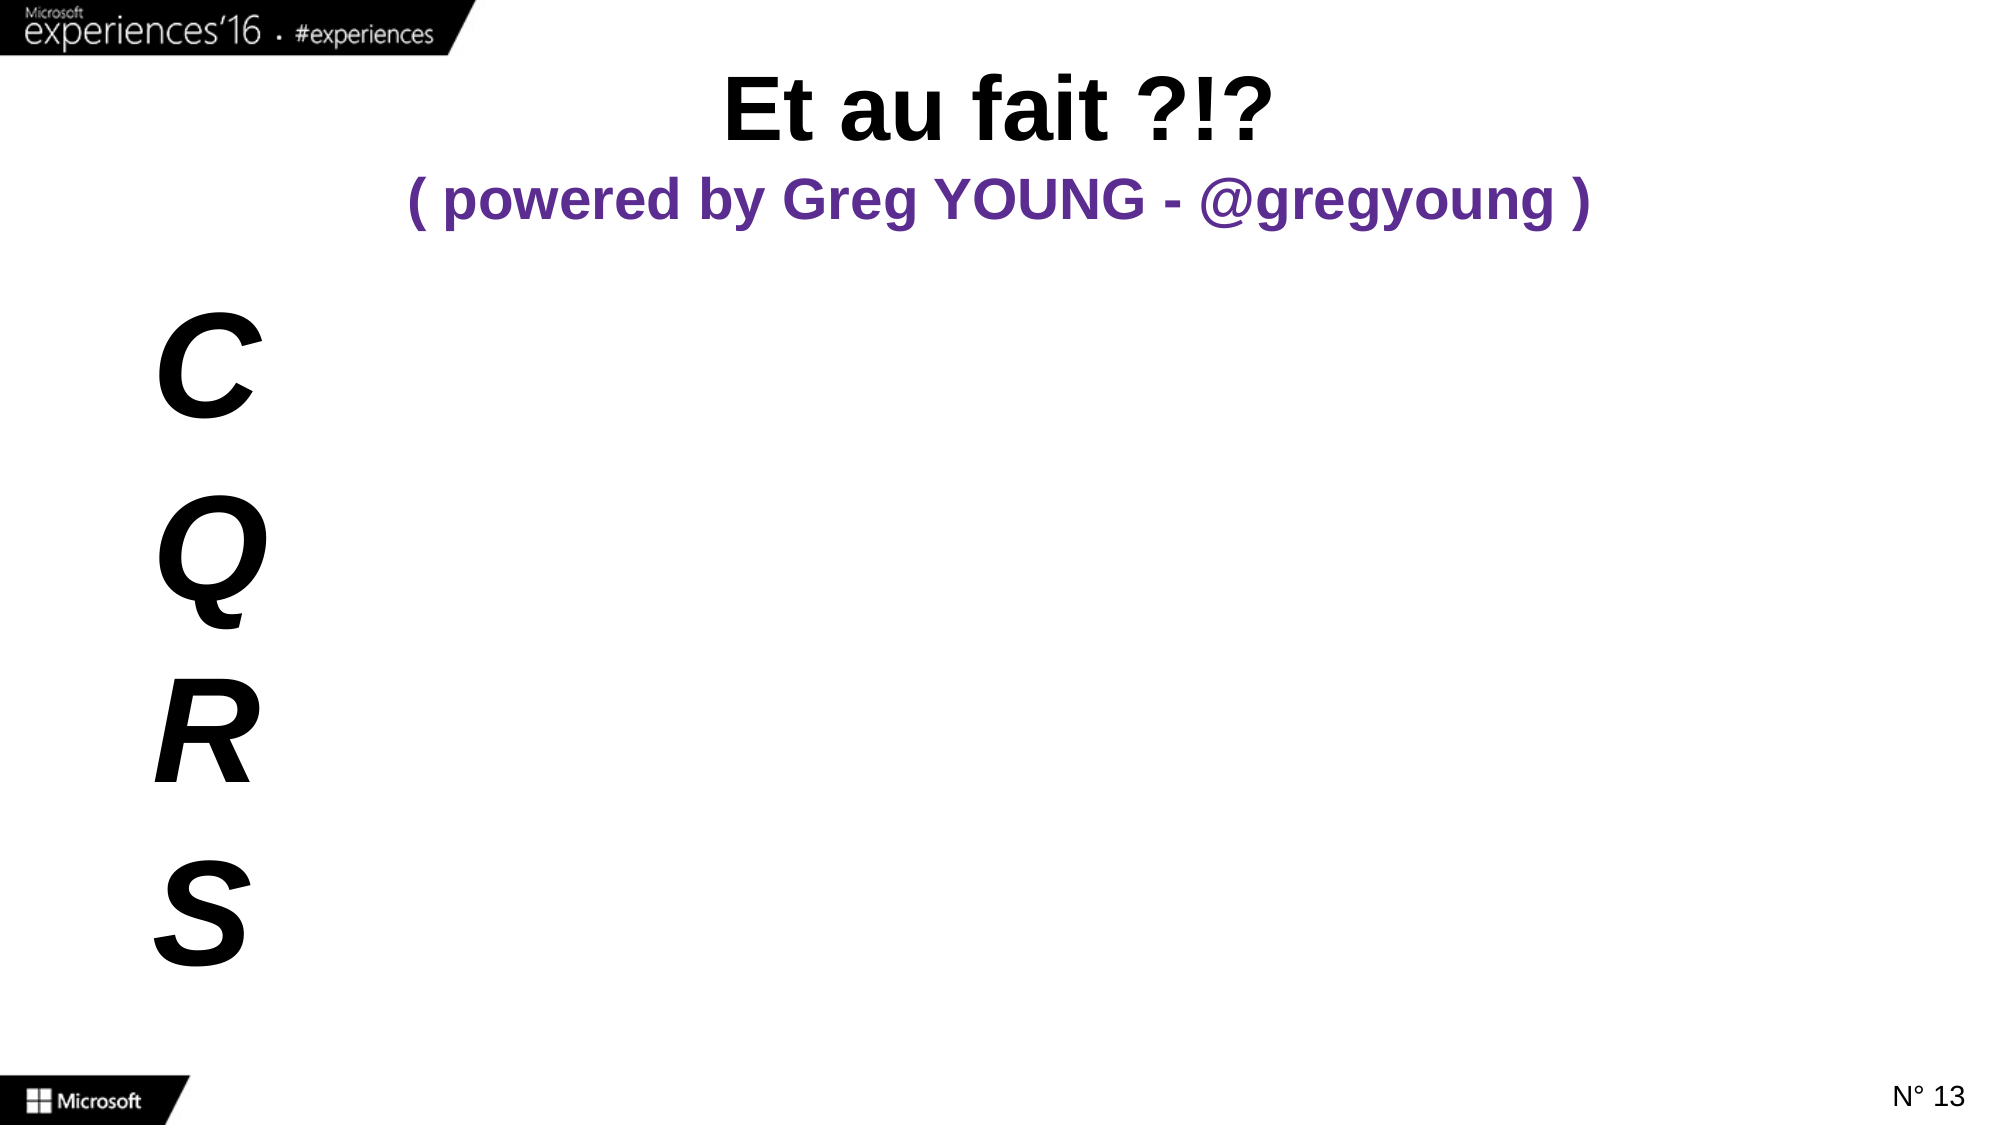

# Et au fait ?!?
( powered by Greg YOUNG - @gregyoung )
C
Q
R
S
N° 13